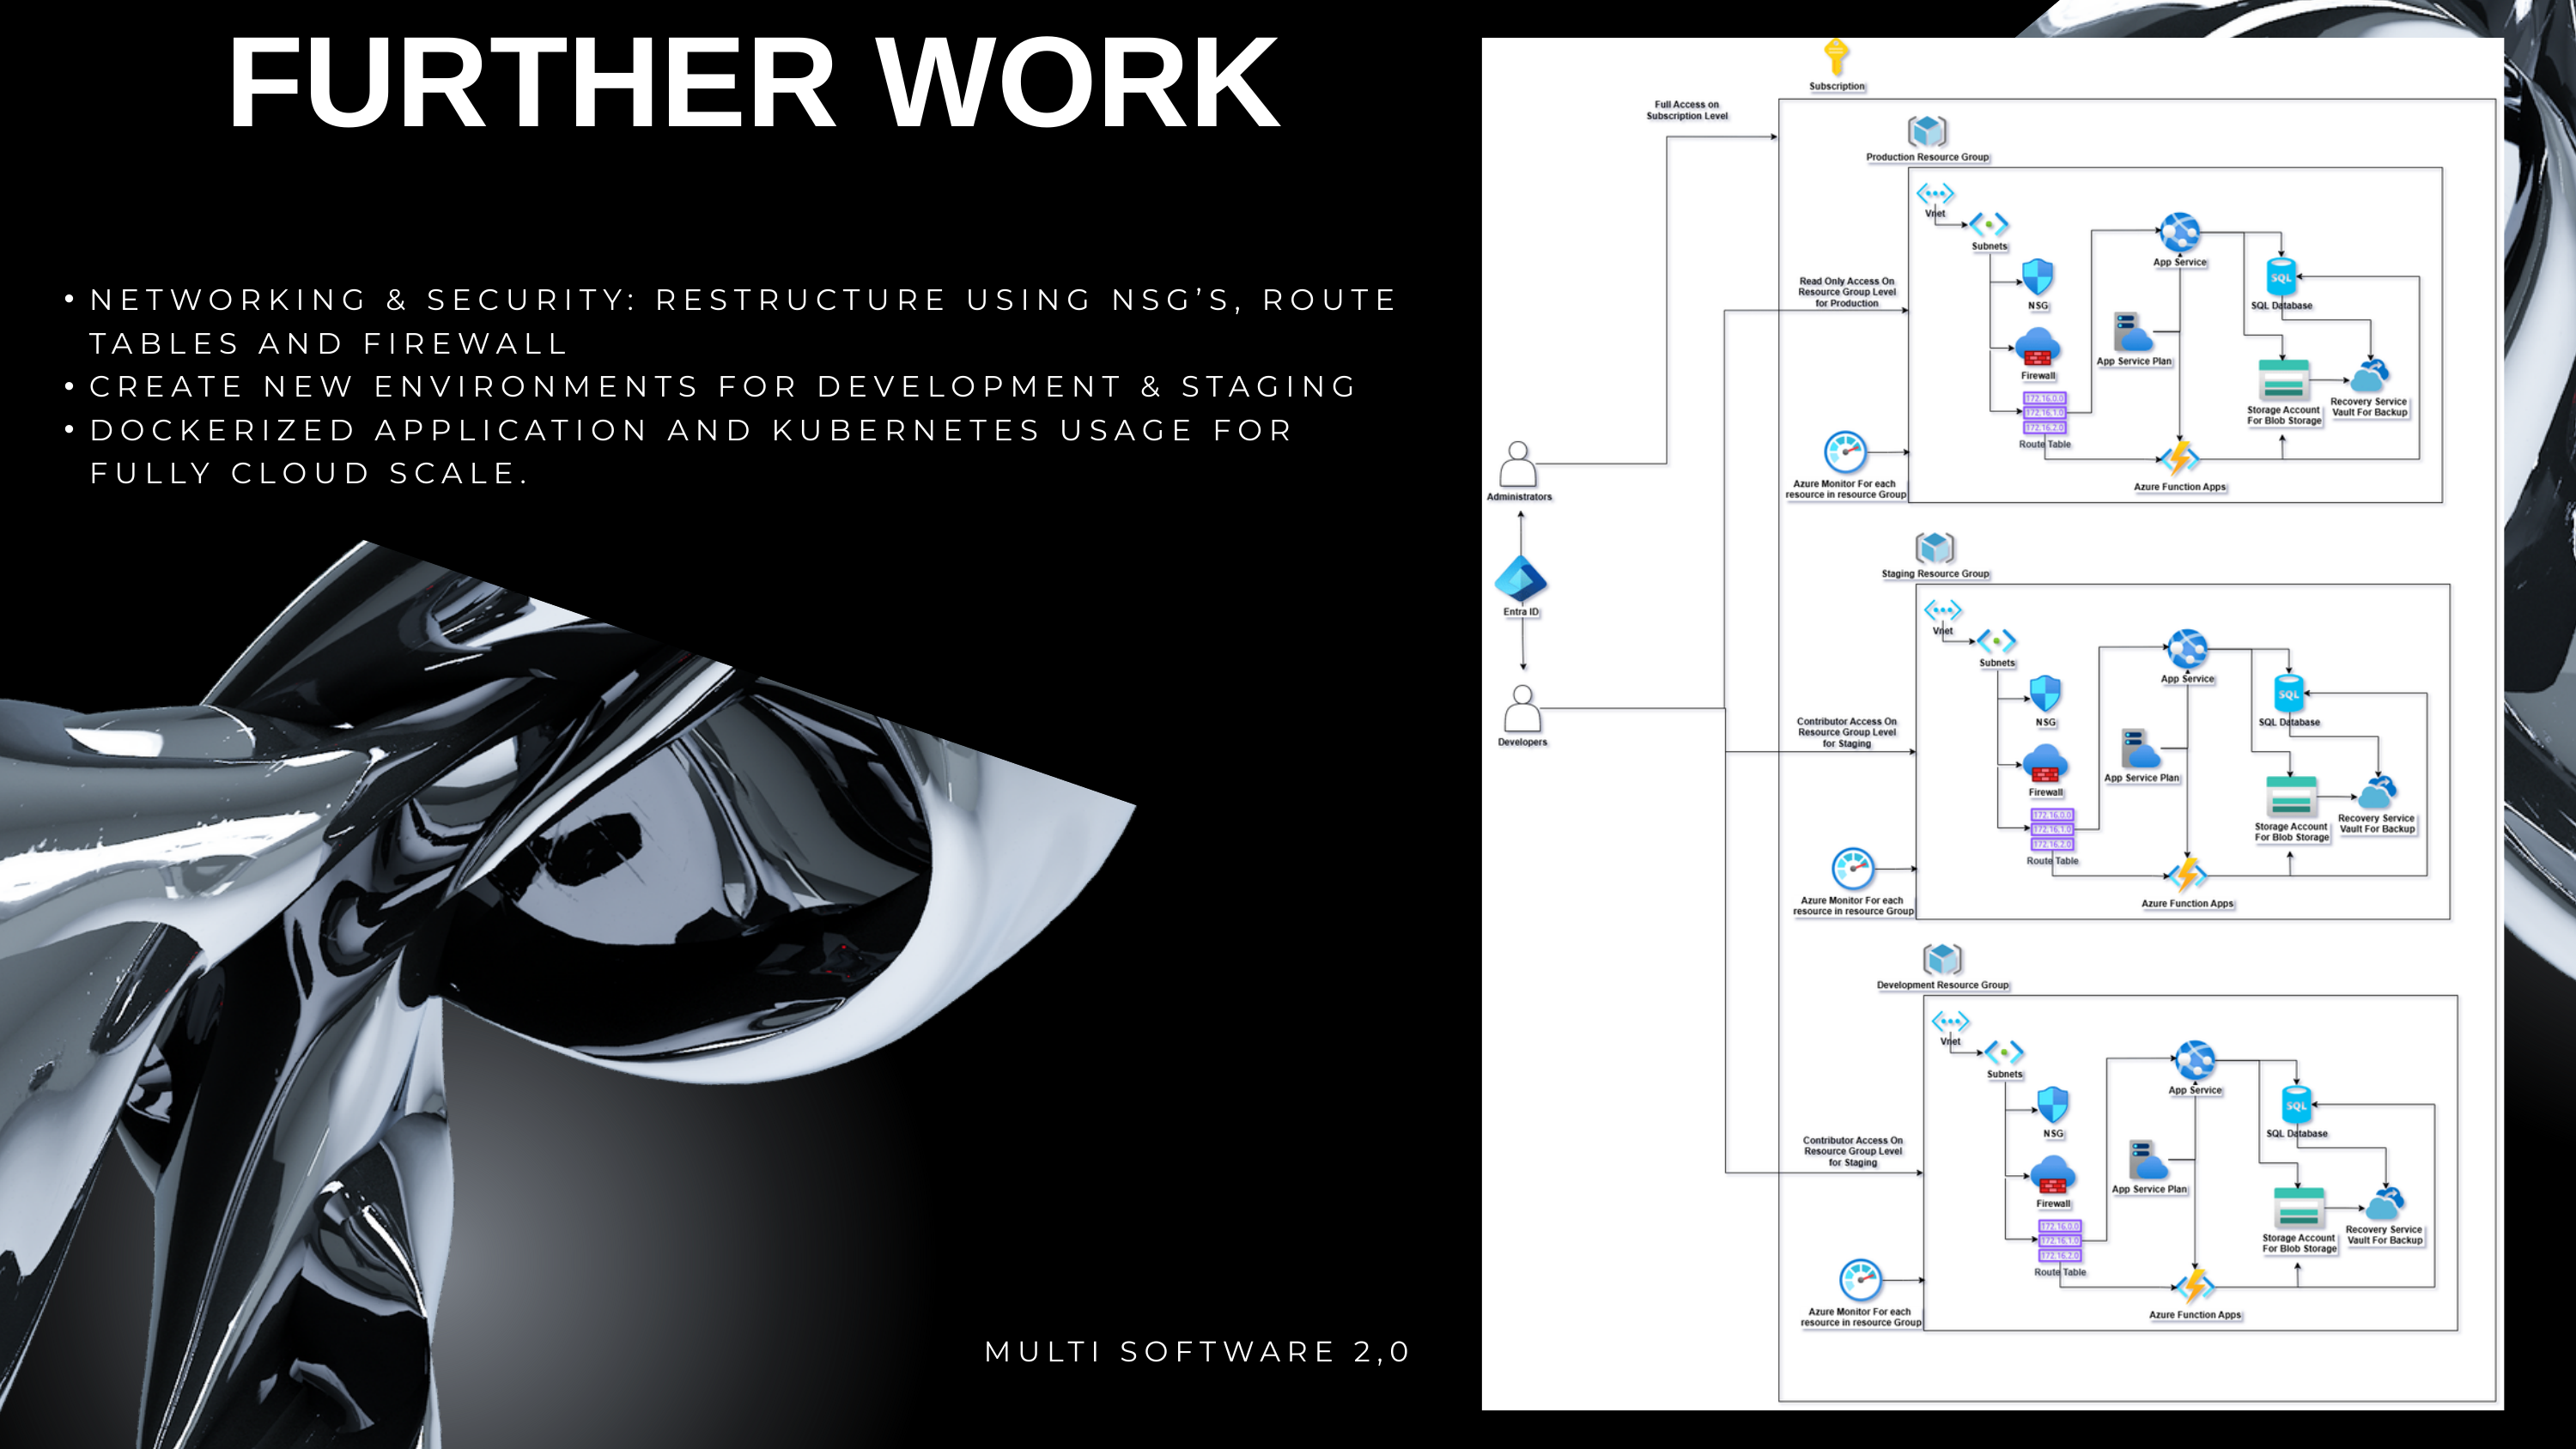

FURTHER WORK

NETWORKING & SECURITY: RESTRUCTURE USING NSG’S, ROUTE TABLES AND FIREWALL
CREATE NEW ENVIRONMENTS FOR DEVELOPMENT & STAGING
DOCKERIZED APPLICATION AND KUBERNETES USAGE FOR FULLY CLOUD SCALE.

MULTI SOFTWARE 2,0